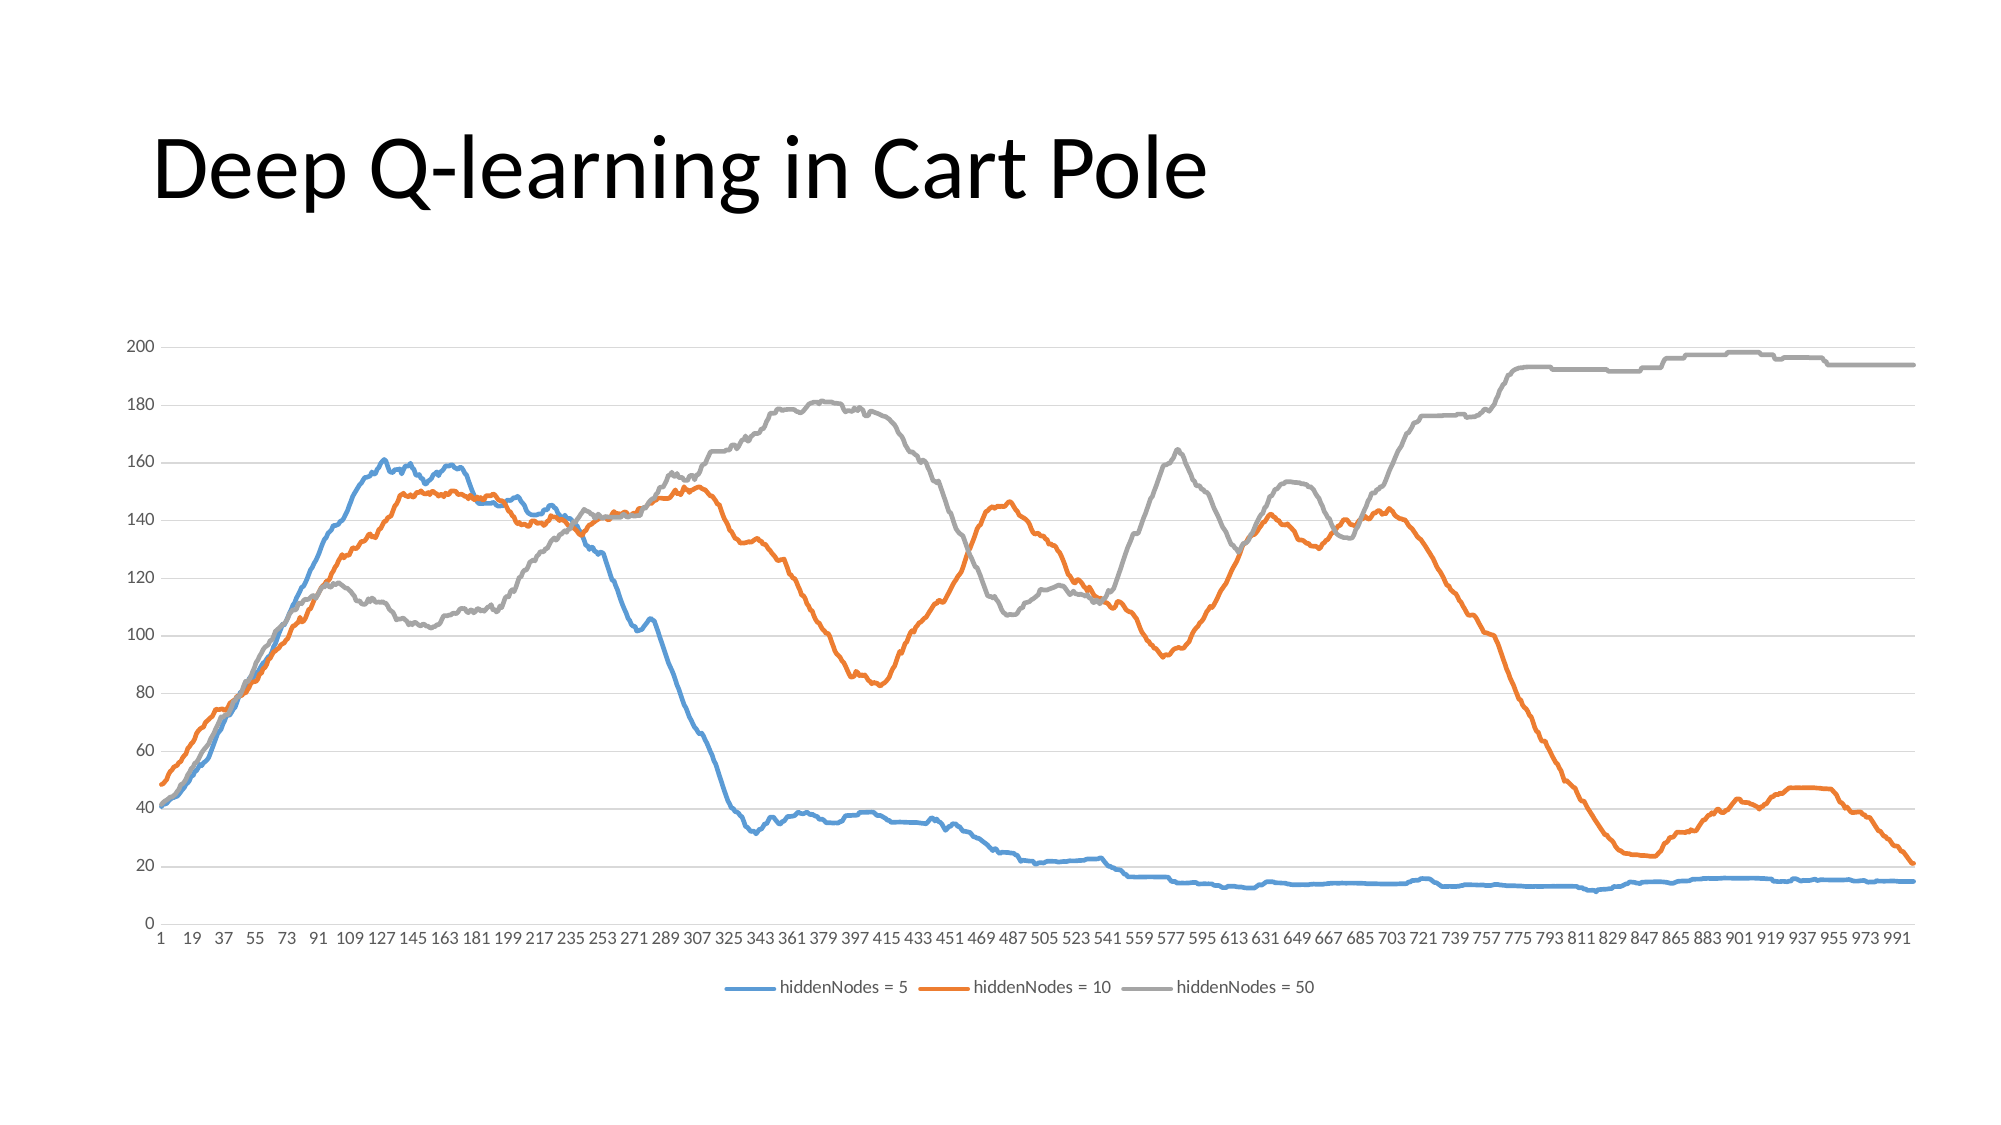

# Deep Q-learning in Cart Pole

### Chart

| Category |  |  |  |
|---|---|---|---|